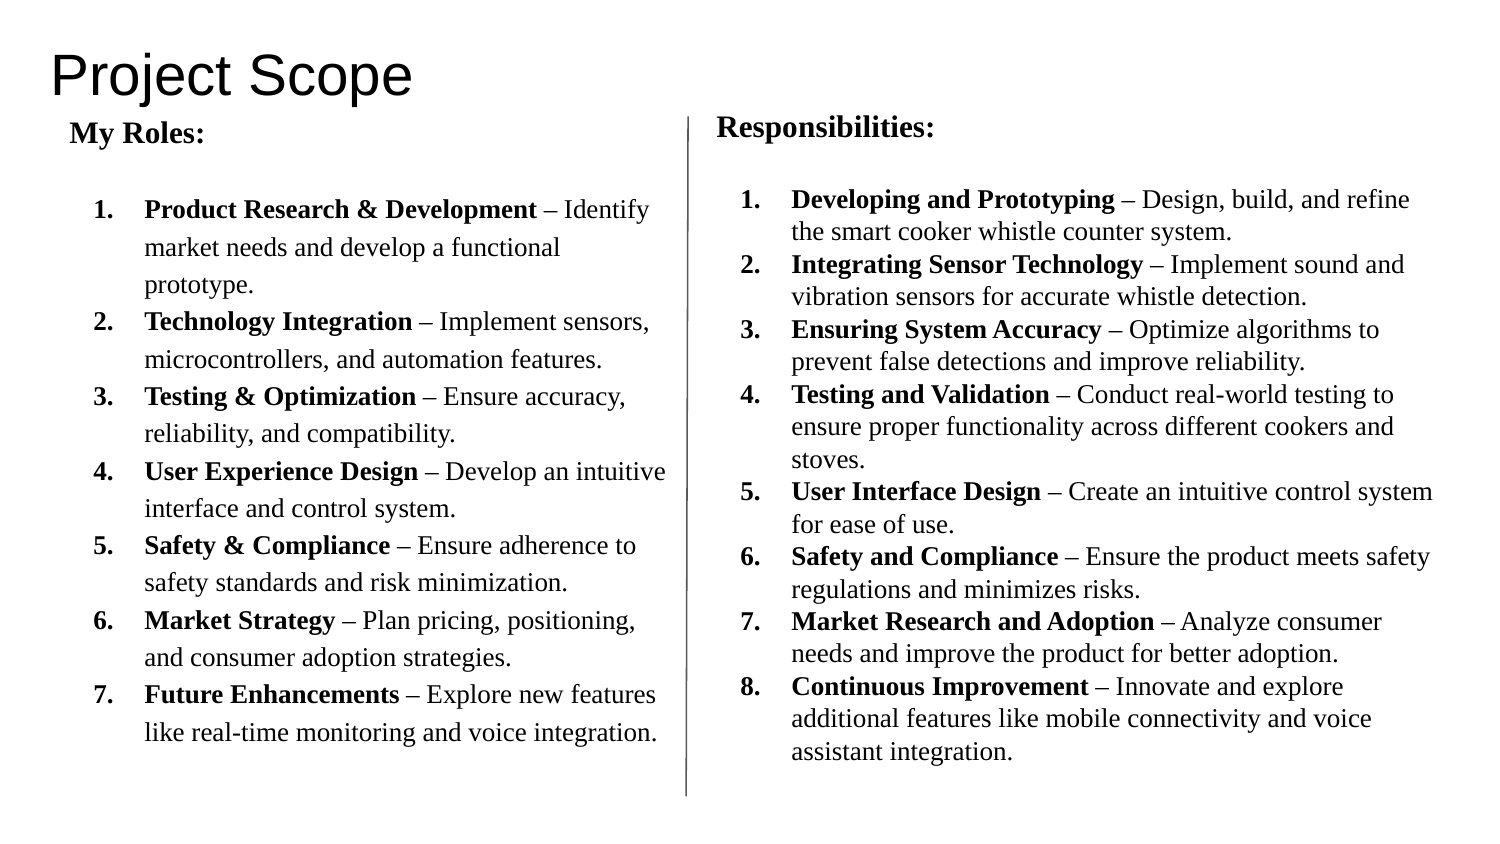

Project Scope
My Roles:
Product Research & Development – Identify market needs and develop a functional prototype.
Technology Integration – Implement sensors, microcontrollers, and automation features.
Testing & Optimization – Ensure accuracy, reliability, and compatibility.
User Experience Design – Develop an intuitive interface and control system.
Safety & Compliance – Ensure adherence to safety standards and risk minimization.
Market Strategy – Plan pricing, positioning, and consumer adoption strategies.
Future Enhancements – Explore new features like real-time monitoring and voice integration.
Responsibilities:
Developing and Prototyping – Design, build, and refine the smart cooker whistle counter system.
Integrating Sensor Technology – Implement sound and vibration sensors for accurate whistle detection.
Ensuring System Accuracy – Optimize algorithms to prevent false detections and improve reliability.
Testing and Validation – Conduct real-world testing to ensure proper functionality across different cookers and stoves.
User Interface Design – Create an intuitive control system for ease of use.
Safety and Compliance – Ensure the product meets safety regulations and minimizes risks.
Market Research and Adoption – Analyze consumer needs and improve the product for better adoption.
Continuous Improvement – Innovate and explore additional features like mobile connectivity and voice assistant integration.